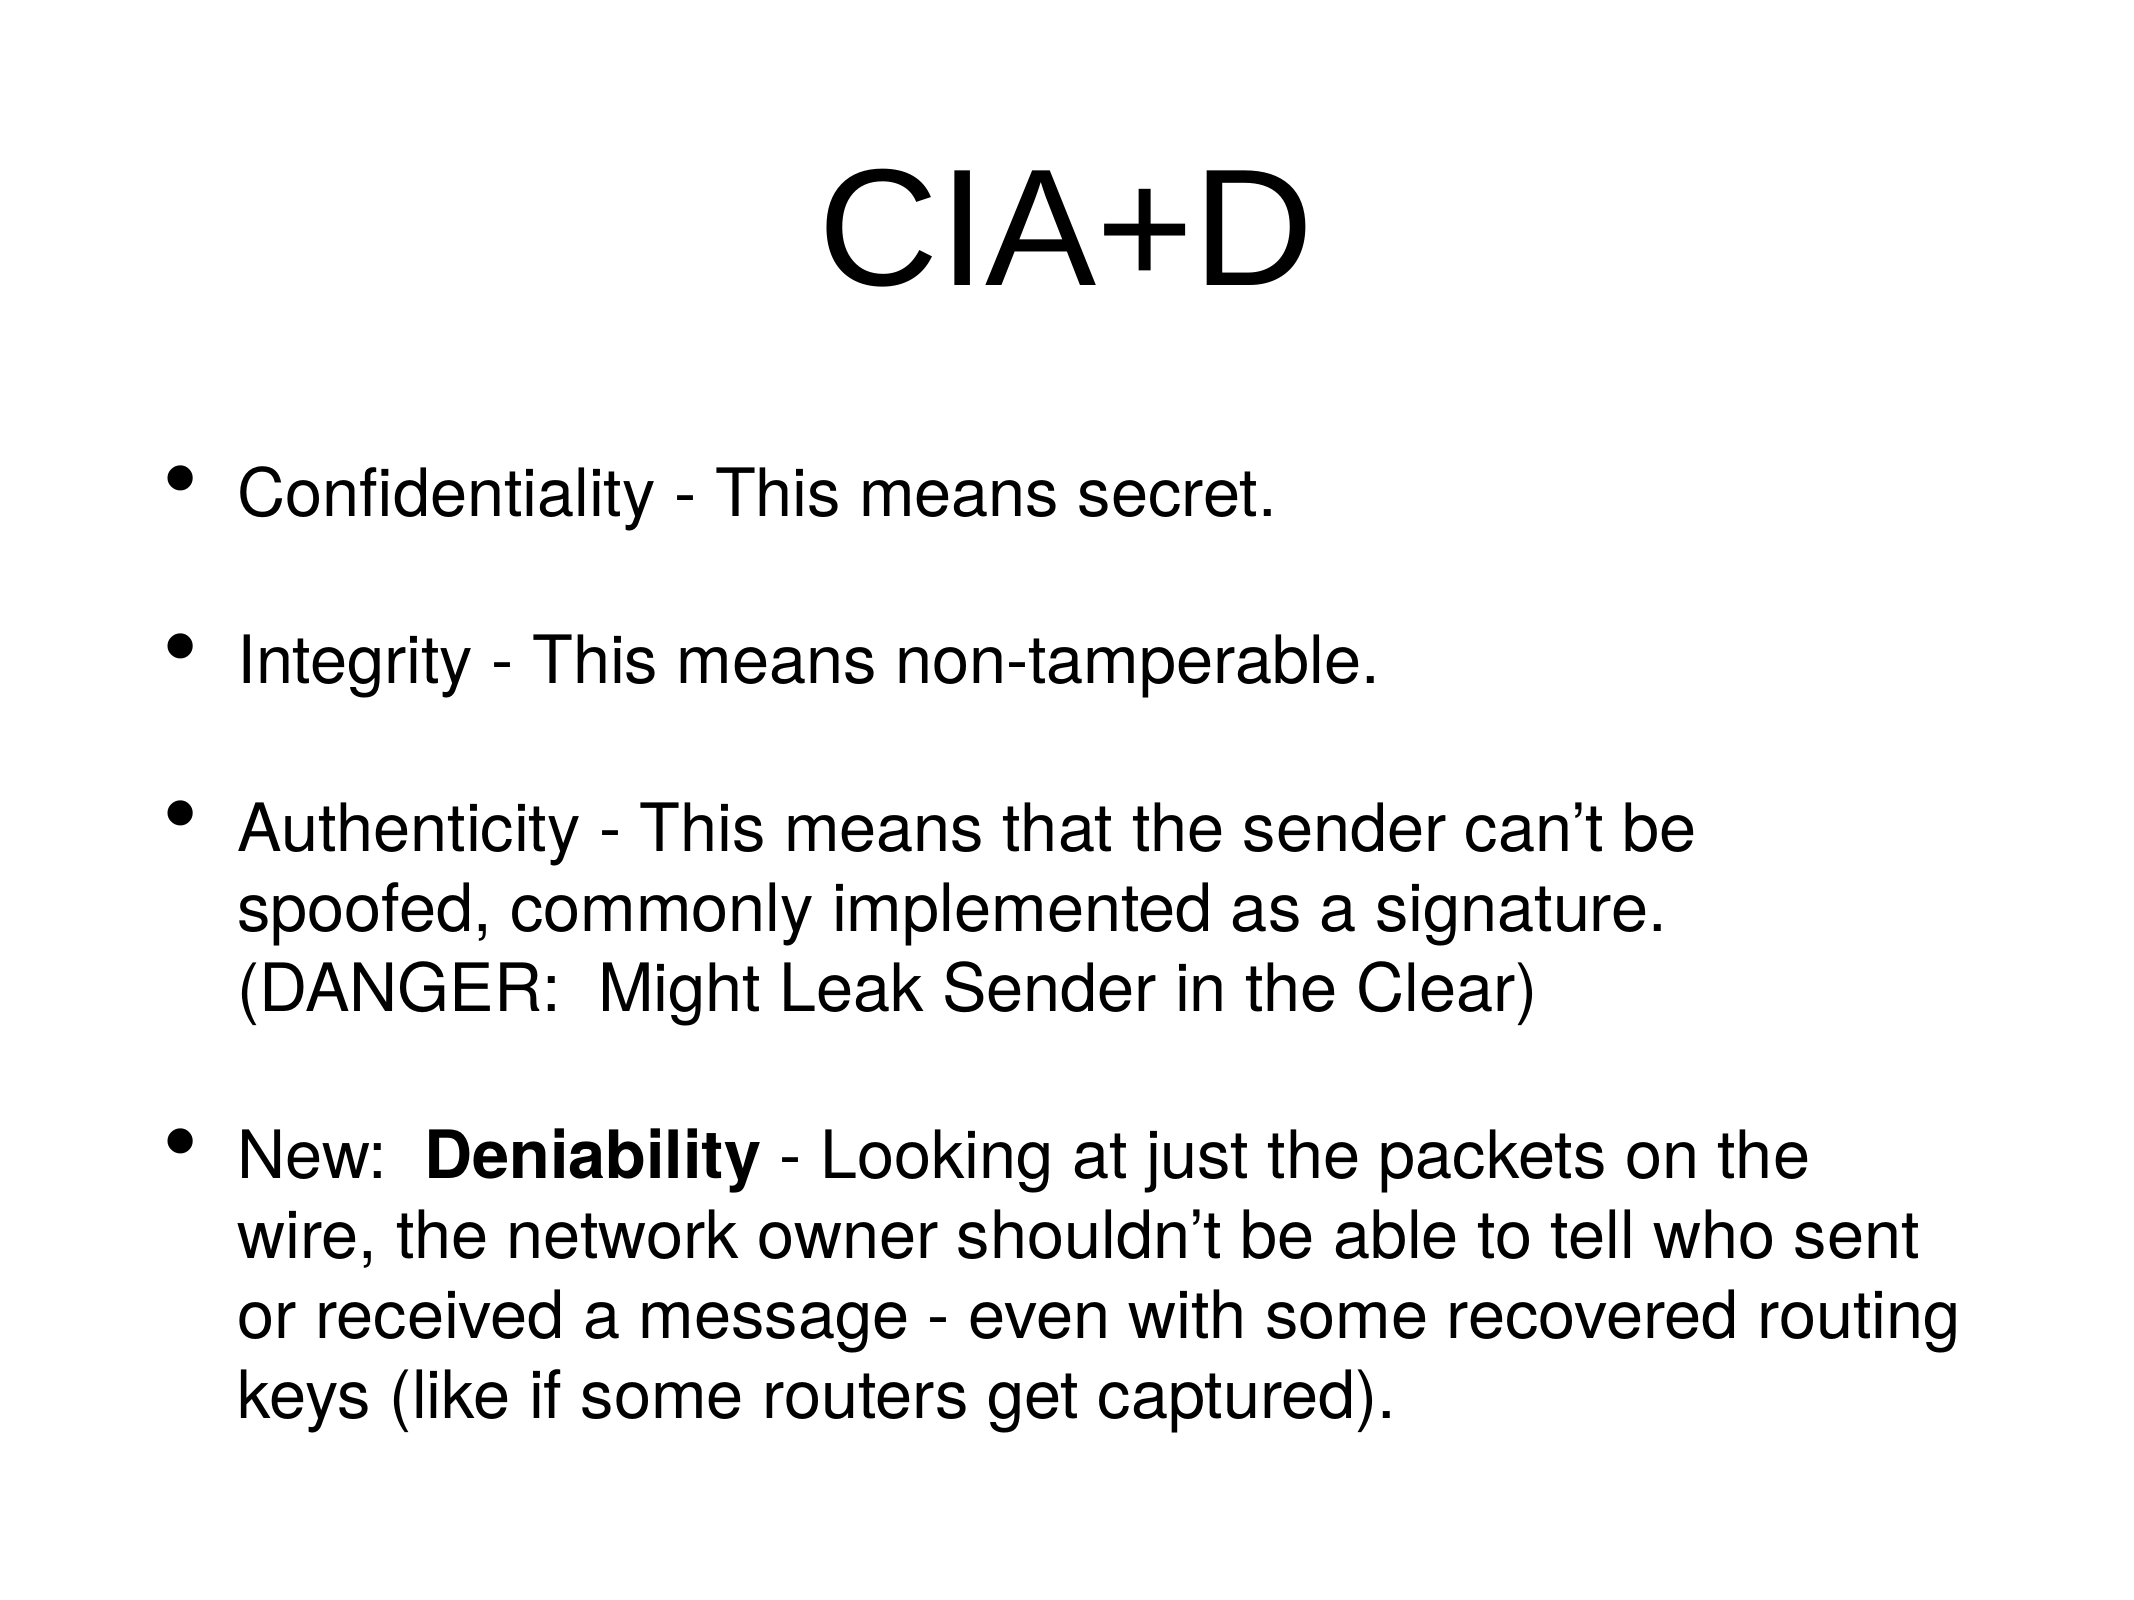

# CIA+D
Confidentiality - This means secret.
Integrity - This means non-tamperable.
Authenticity - This means that the sender can’t be spoofed, commonly implemented as a signature.
(DANGER:  Might Leak Sender in the Clear)
New:  Deniability - Looking at just the packets on the wire, the network owner shouldn’t be able to tell who sent or received a message - even with some recovered routing keys (like if some routers get captured).